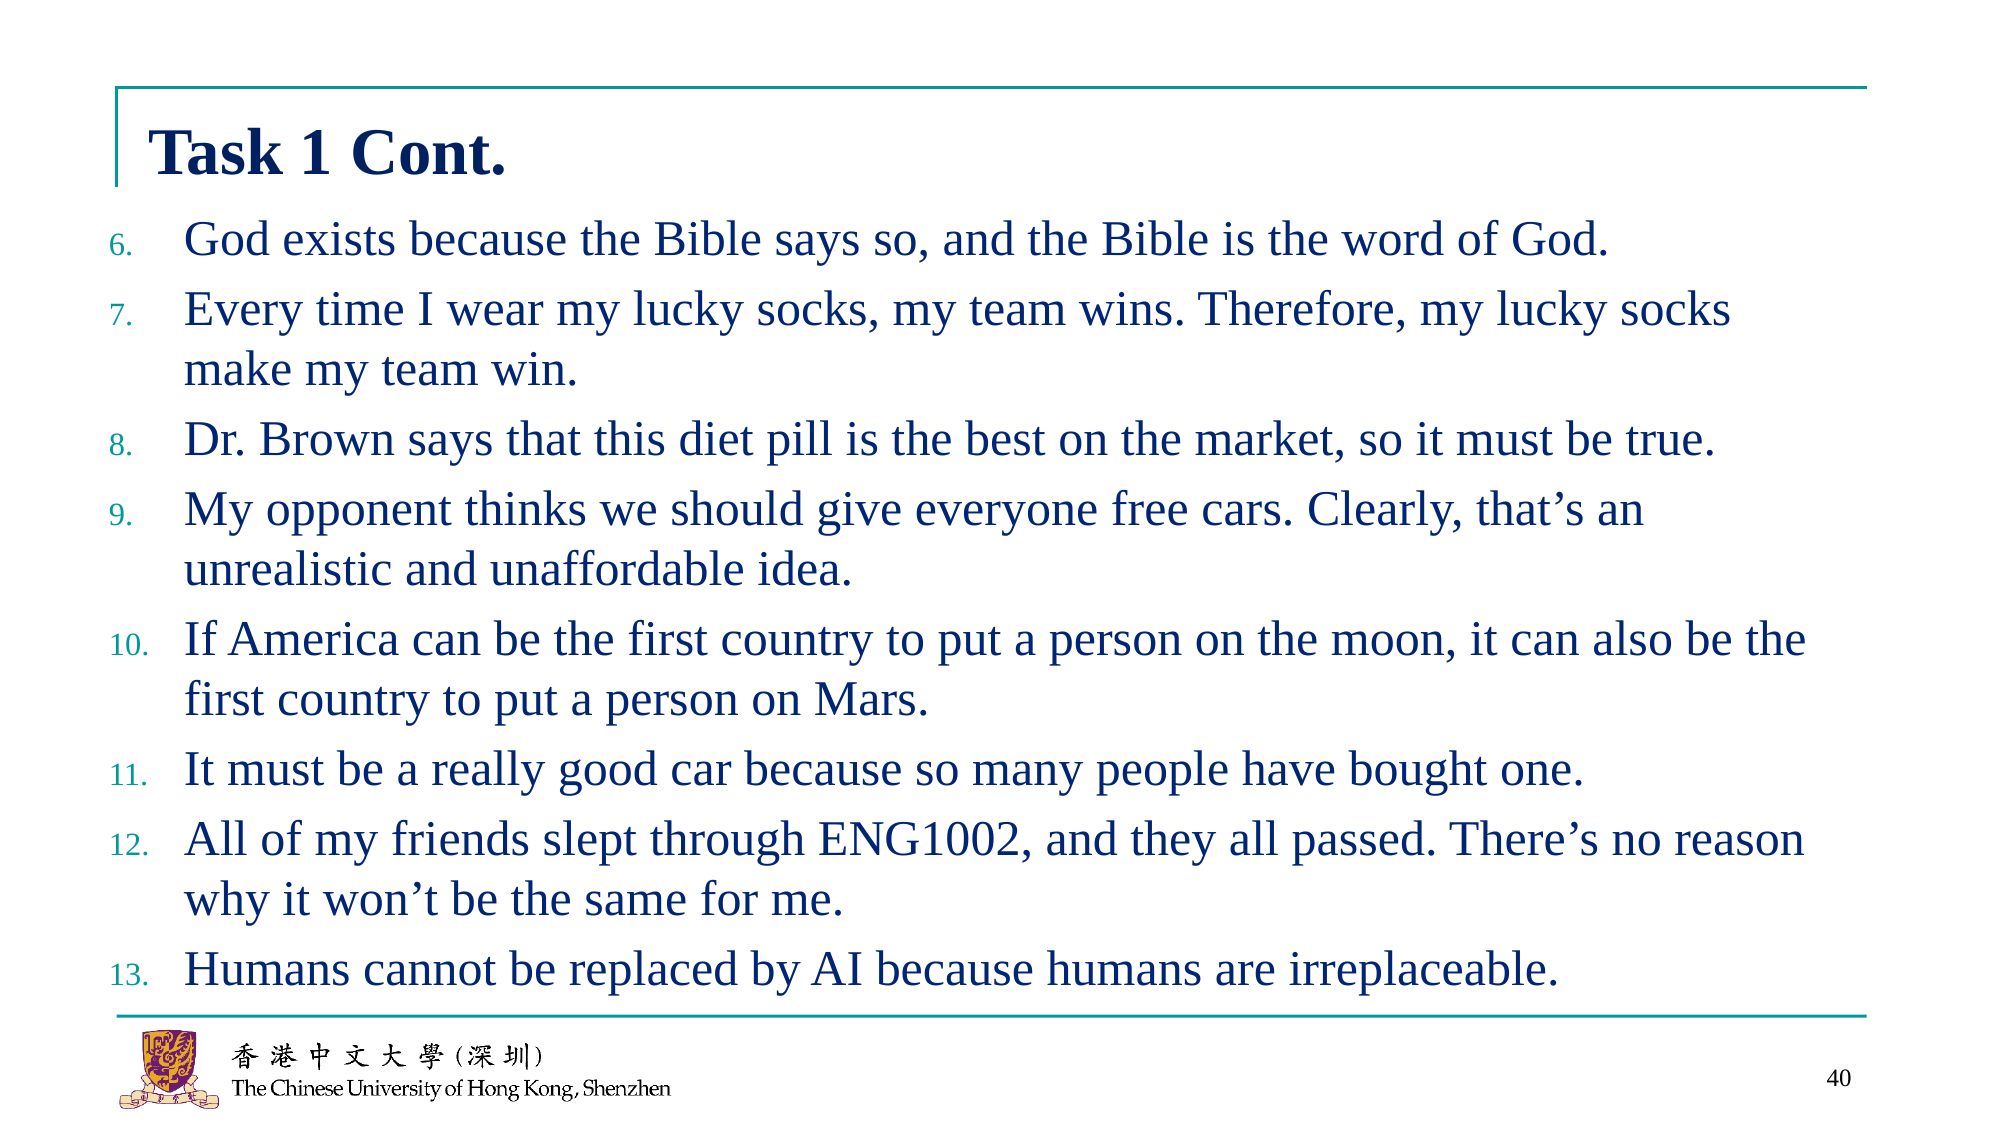

# Task 1 Cont.
God exists because the Bible says so, and the Bible is the word of God.
Every time I wear my lucky socks, my team wins. Therefore, my lucky socks make my team win.
Dr. Brown says that this diet pill is the best on the market, so it must be true.
My opponent thinks we should give everyone free cars. Clearly, that’s an unrealistic and unaffordable idea.
If America can be the first country to put a person on the moon, it can also be the first country to put a person on Mars.
It must be a really good car because so many people have bought one.
All of my friends slept through ENG1002, and they all passed. There’s no reason why it won’t be the same for me.
Humans cannot be replaced by AI because humans are irreplaceable.

40